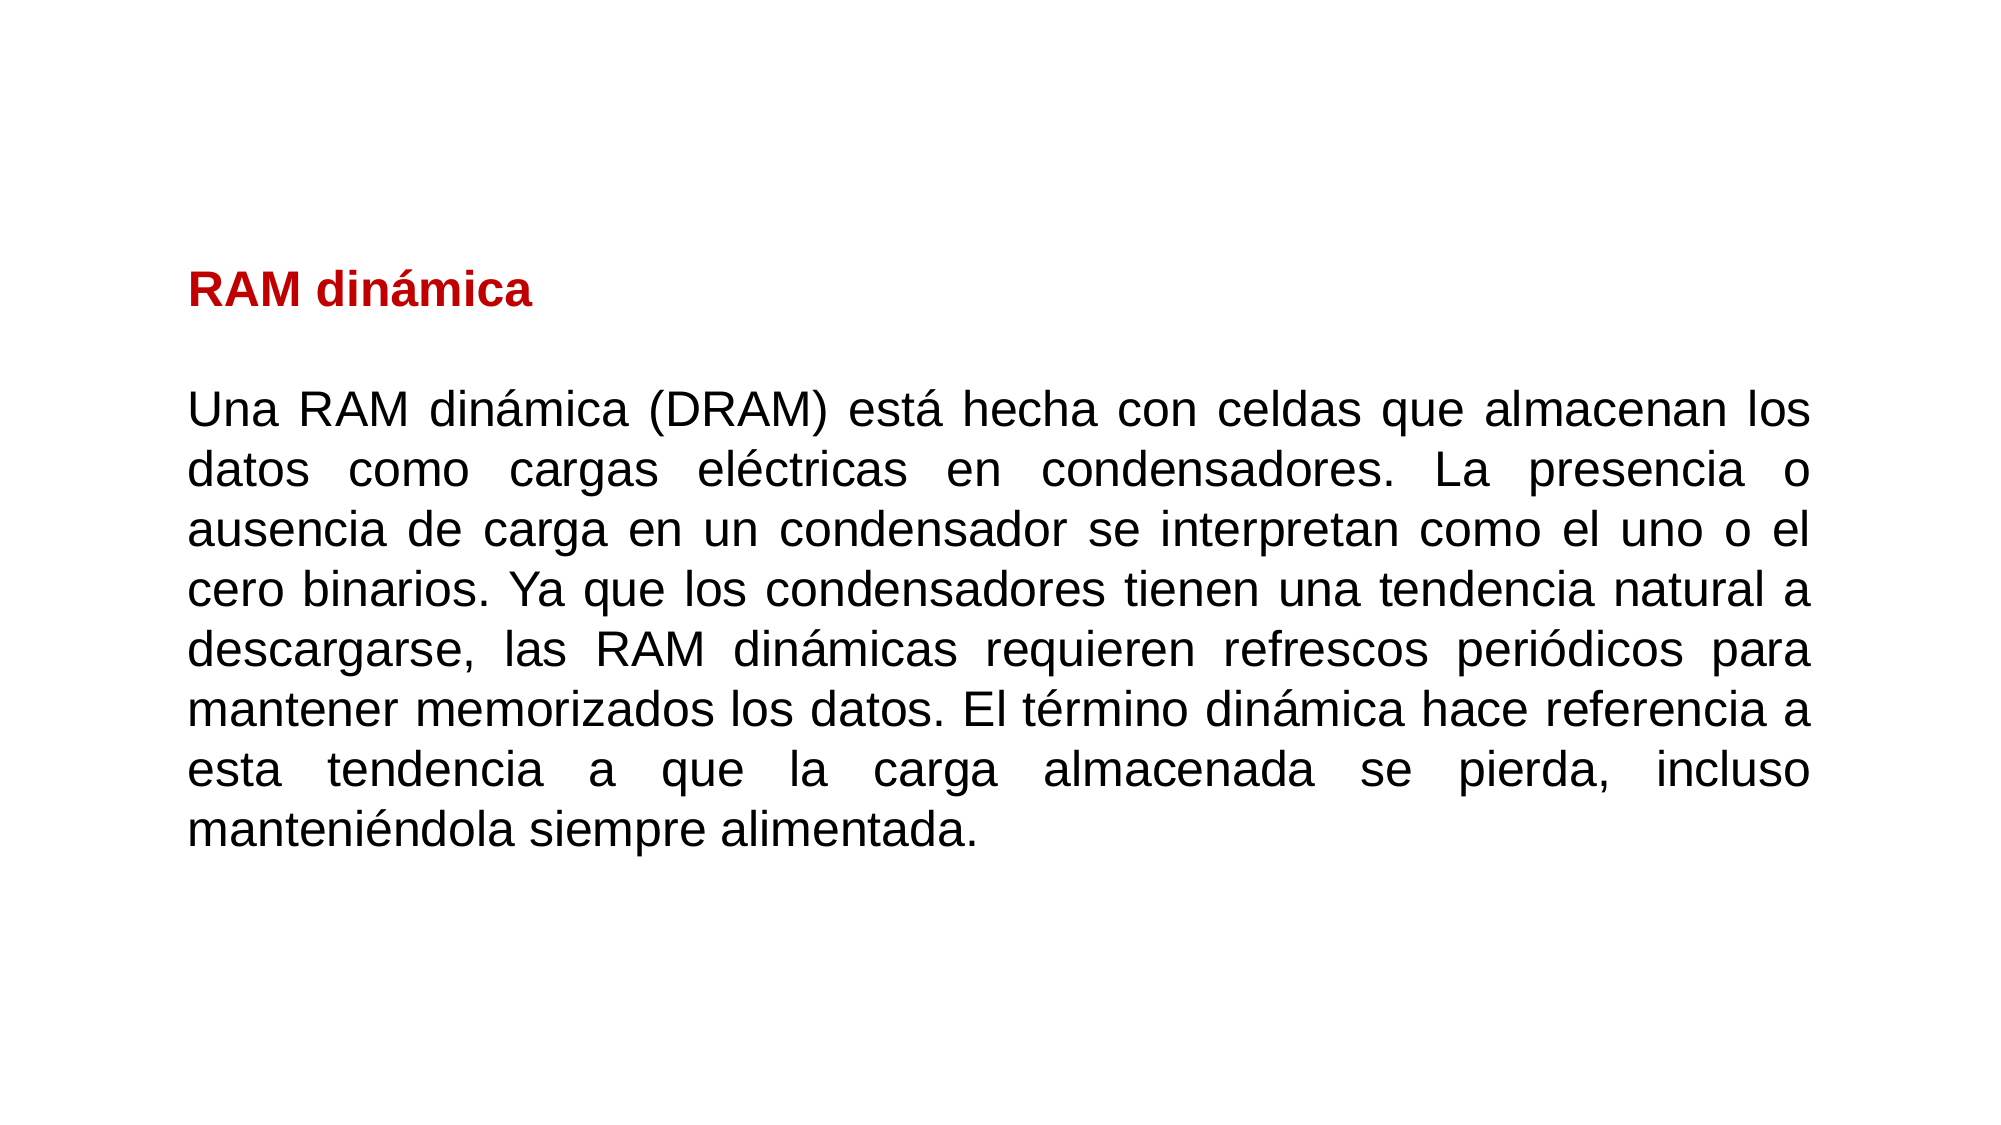

RAM dinámica

Una RAM dinámica (DRAM) está hecha con celdas que almacenan los datos como cargas eléctricas en condensadores. La presencia o ausencia de carga en un condensador se interpretan como el uno o el cero binarios. Ya que los condensadores tienen una tendencia natural a descargarse, las RAM dinámicas requieren refrescos periódicos para mantener memorizados los datos. El término dinámica hace referencia a esta tendencia a que la carga almacenada se pierda, incluso manteniéndola siempre alimentada.